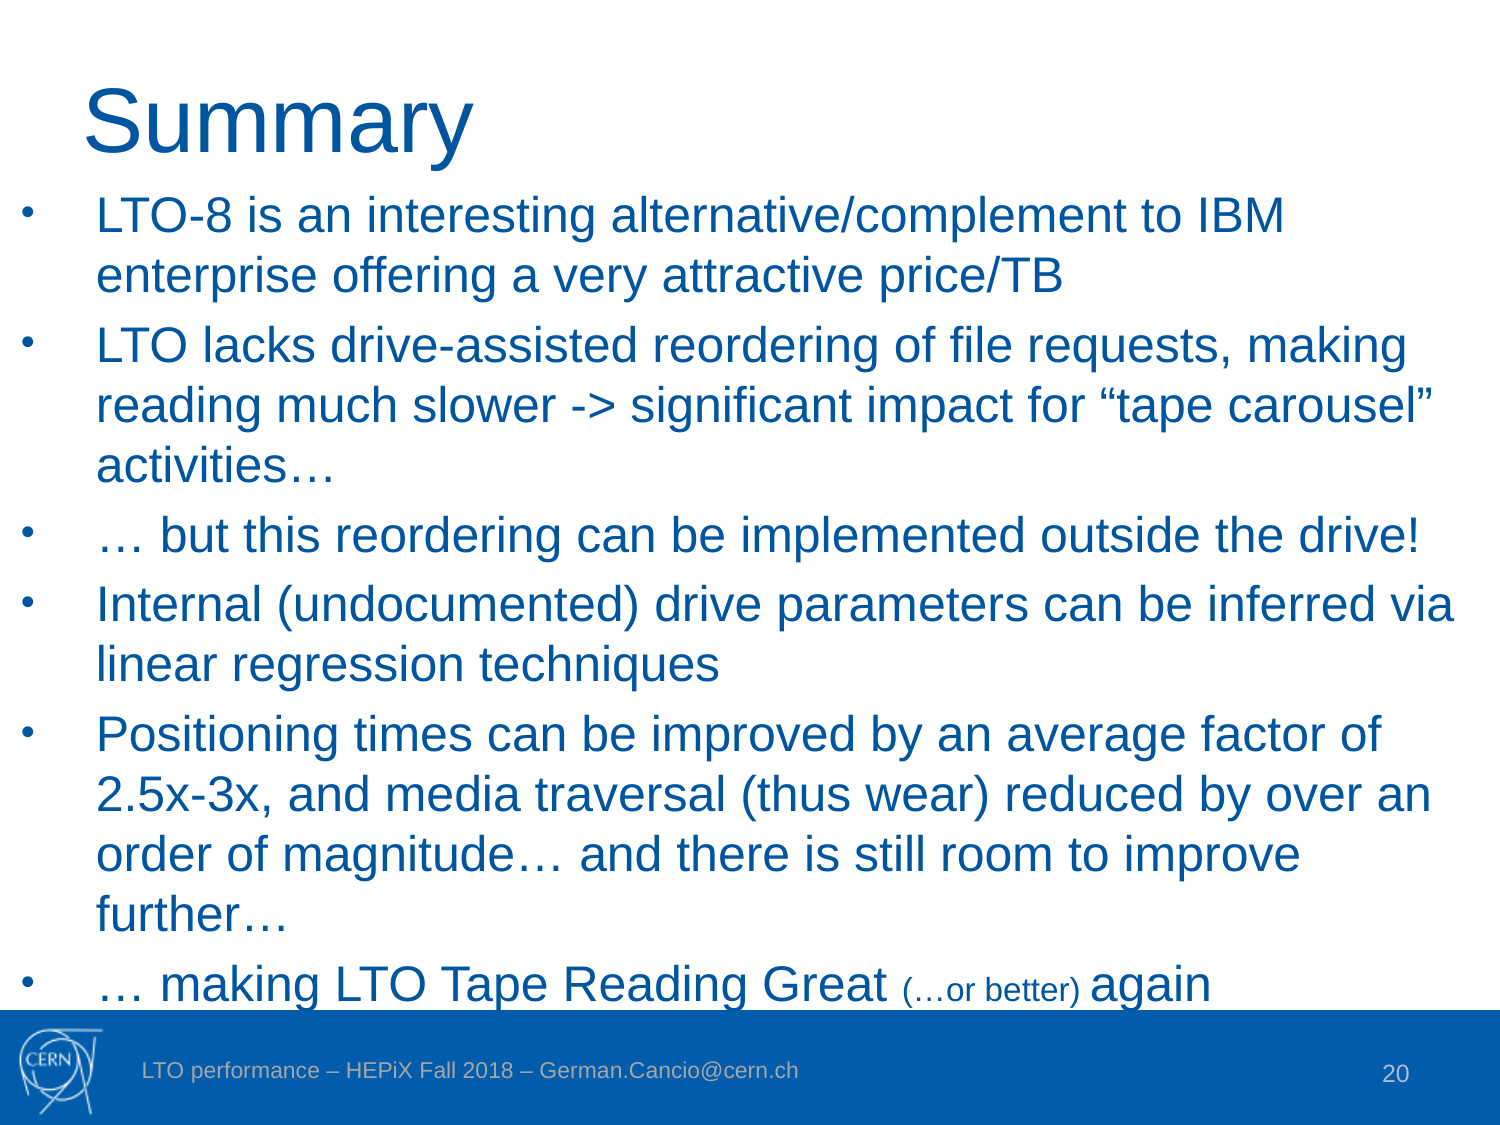

# Summary
LTO-8 is an interesting alternative/complement to IBM enterprise offering a very attractive price/TB
LTO lacks drive-assisted reordering of file requests, making reading much slower -> significant impact for “tape carousel” activities…
… but this reordering can be implemented outside the drive!
Internal (undocumented) drive parameters can be inferred via linear regression techniques
Positioning times can be improved by an average factor of 2.5x-3x, and media traversal (thus wear) reduced by over an order of magnitude… and there is still room to improve further…
… making LTO Tape Reading Great (…or better) again
20
LTO performance – HEPiX Fall 2018 – German.Cancio@cern.ch